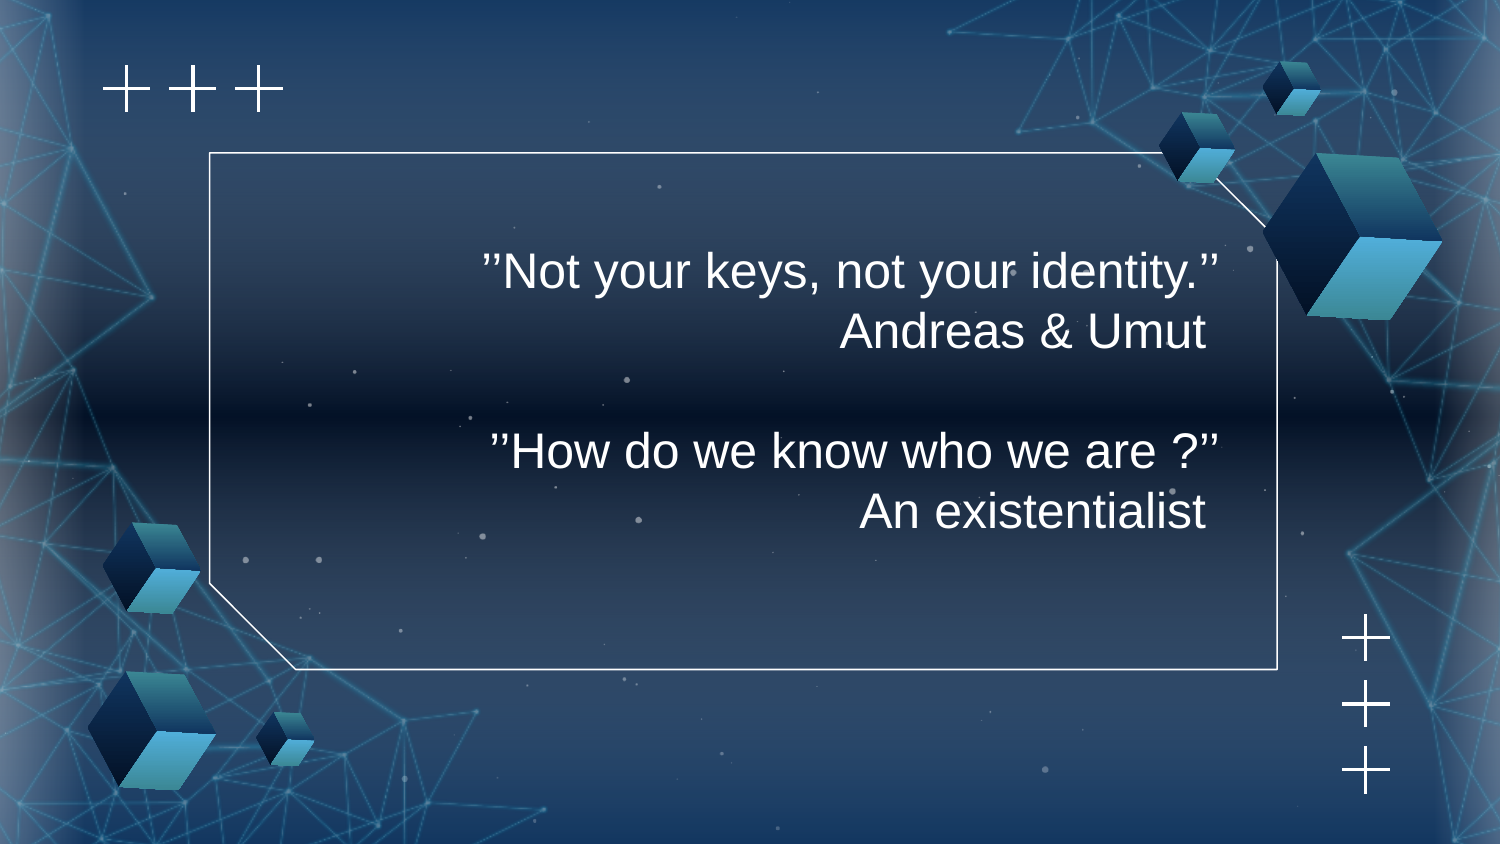

# ’’Not your keys, not your identity.’’ Andreas & Umut ’’How do we know who we are ?’’ An existentialist